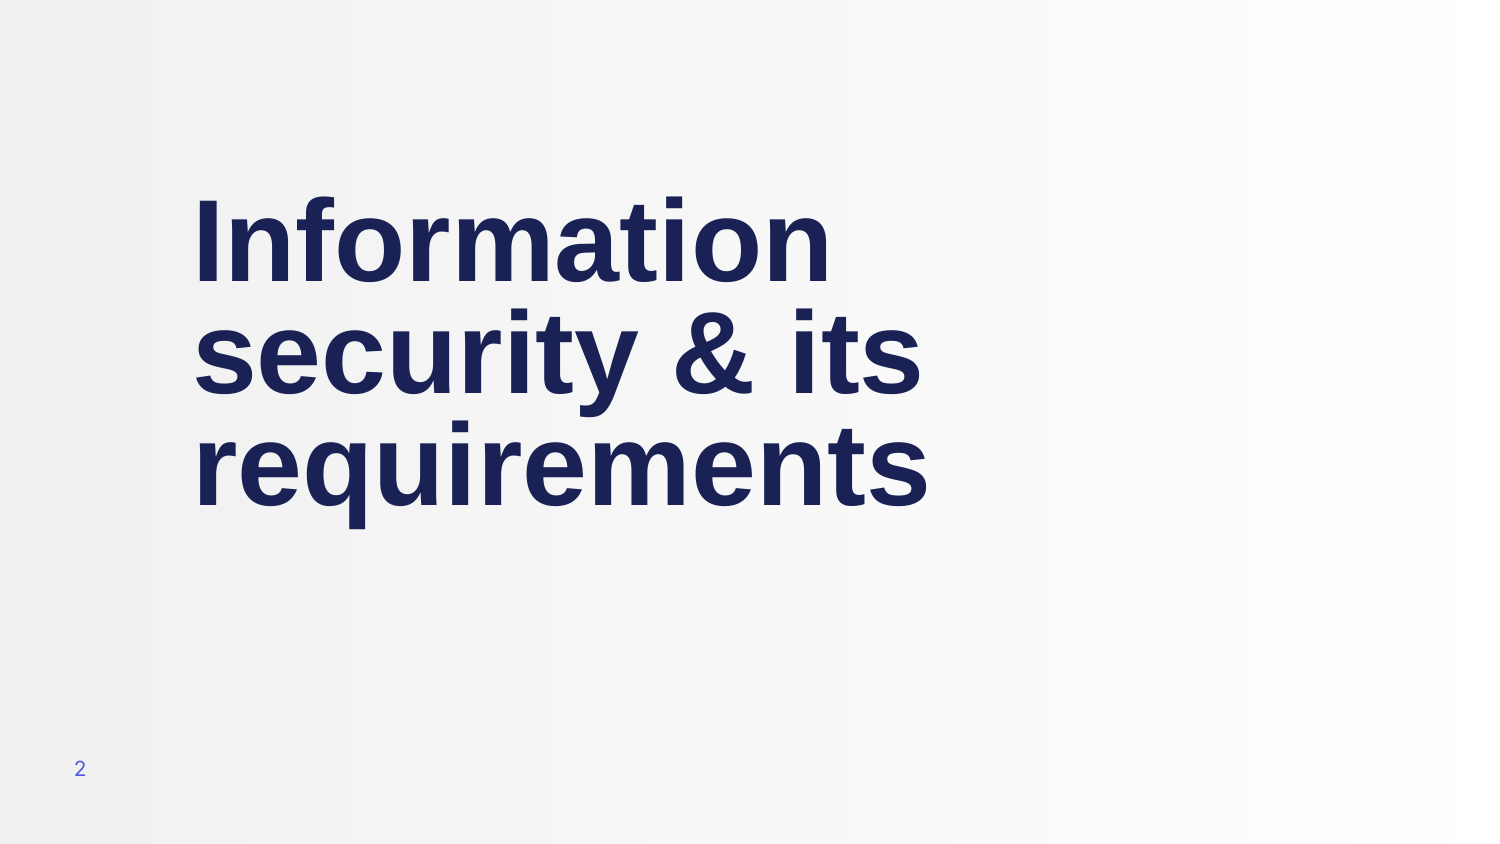

# Information security & its requirements
2